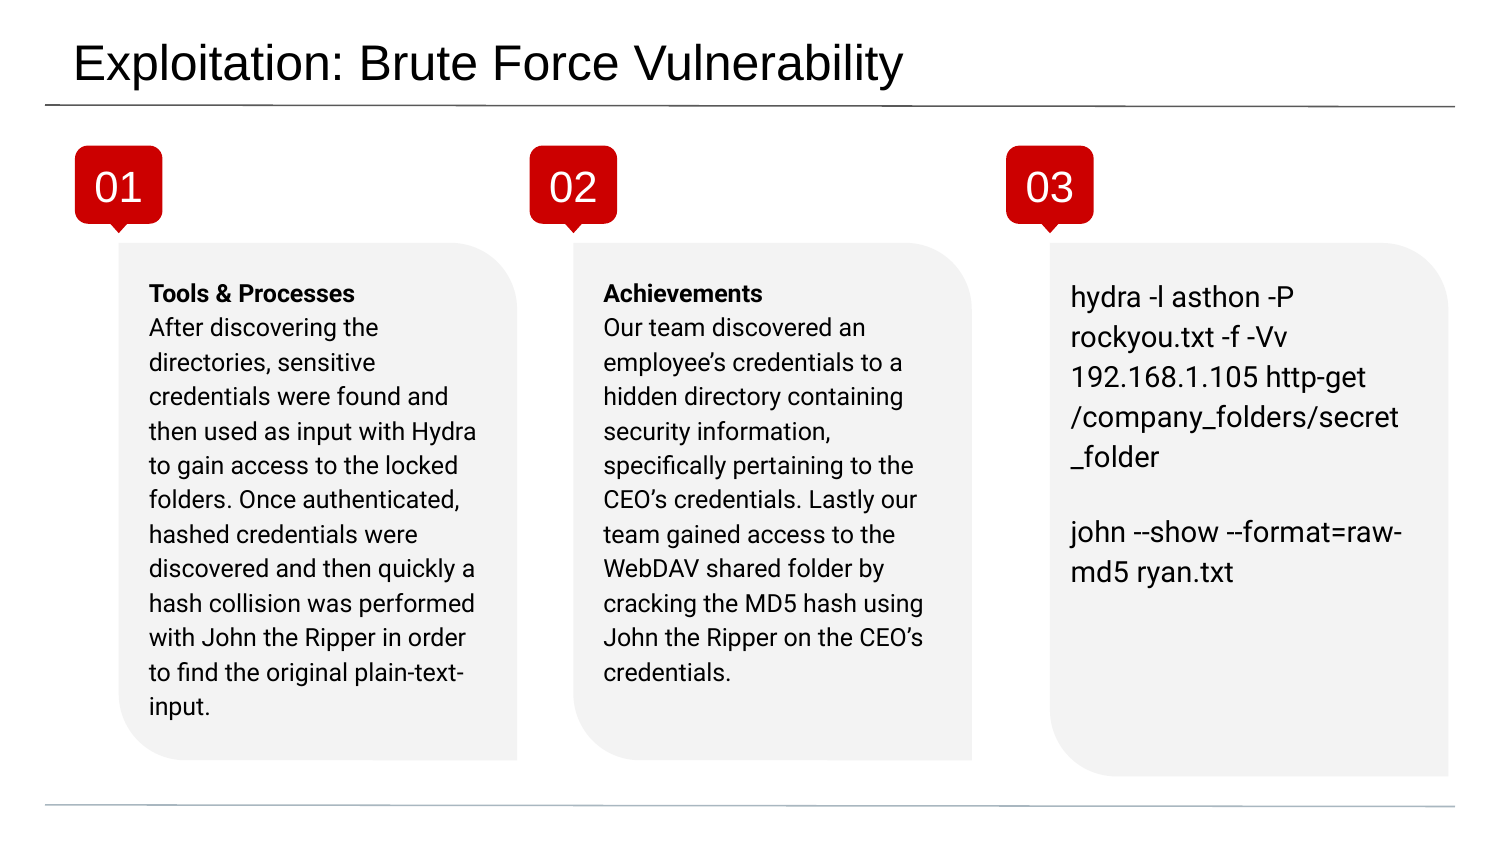

# Exploitation: Brute Force Vulnerability
01

02

03

Tools & Processes
After discovering the directories, sensitive credentials were found and then used as input with Hydra to gain access to the locked folders. Once authenticated, hashed credentials were discovered and then quickly a hash collision was performed with John the Ripper in order to find the original plain-text-input.
Achievements
Our team discovered an employee’s credentials to a hidden directory containing security information, specifically pertaining to the CEO’s credentials. Lastly our team gained access to the WebDAV shared folder by cracking the MD5 hash using John the Ripper on the CEO’s credentials.

hydra -l asthon -P rockyou.txt -f -Vv 192.168.1.105 http-get /company_folders/secret_folder

john --show --format=raw-md5 ryan.txt